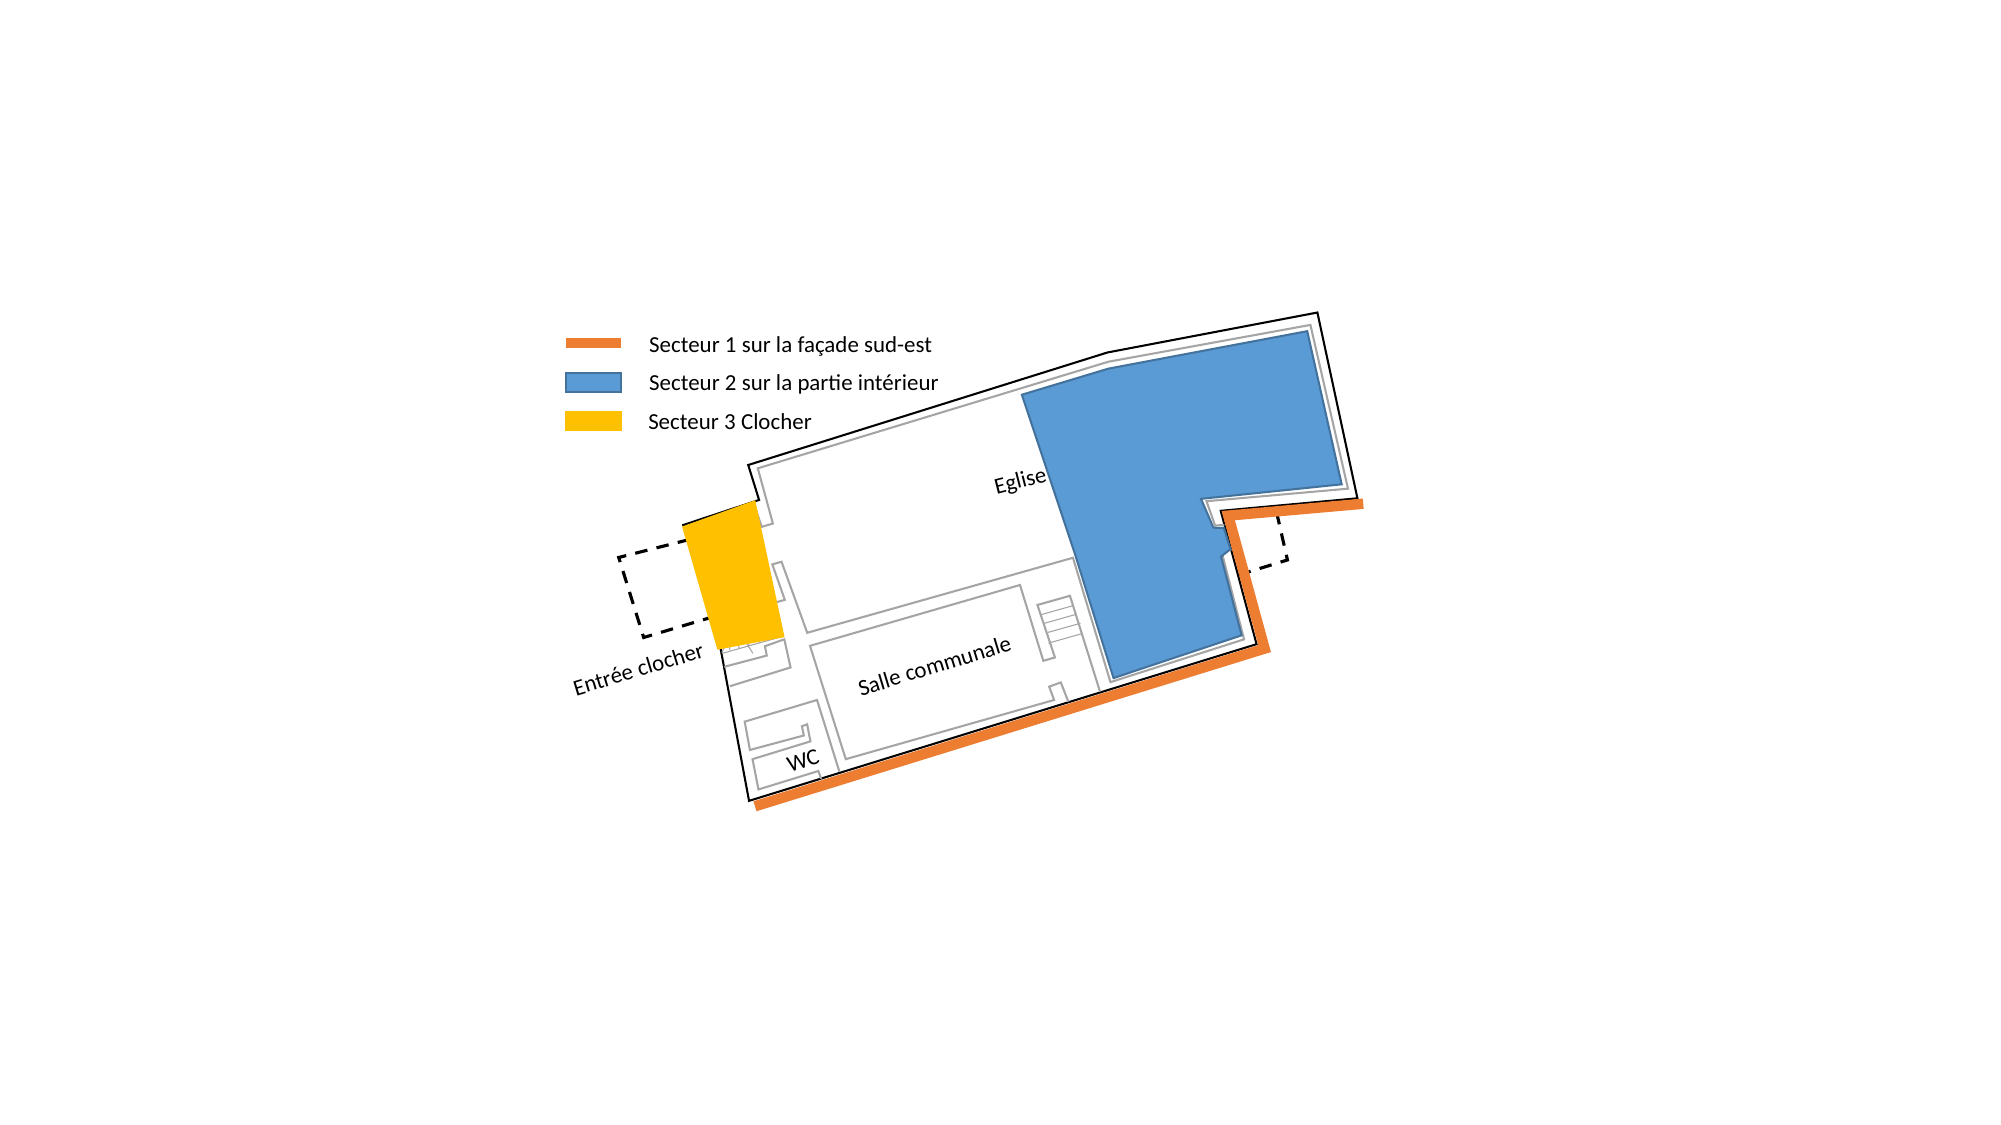

Secteur 1 sur la façade sud-est

Secteur 2 sur la partie intérieur

Secteur 3 Clocher

Eglise

Salle communale
Entrée clocher

WC